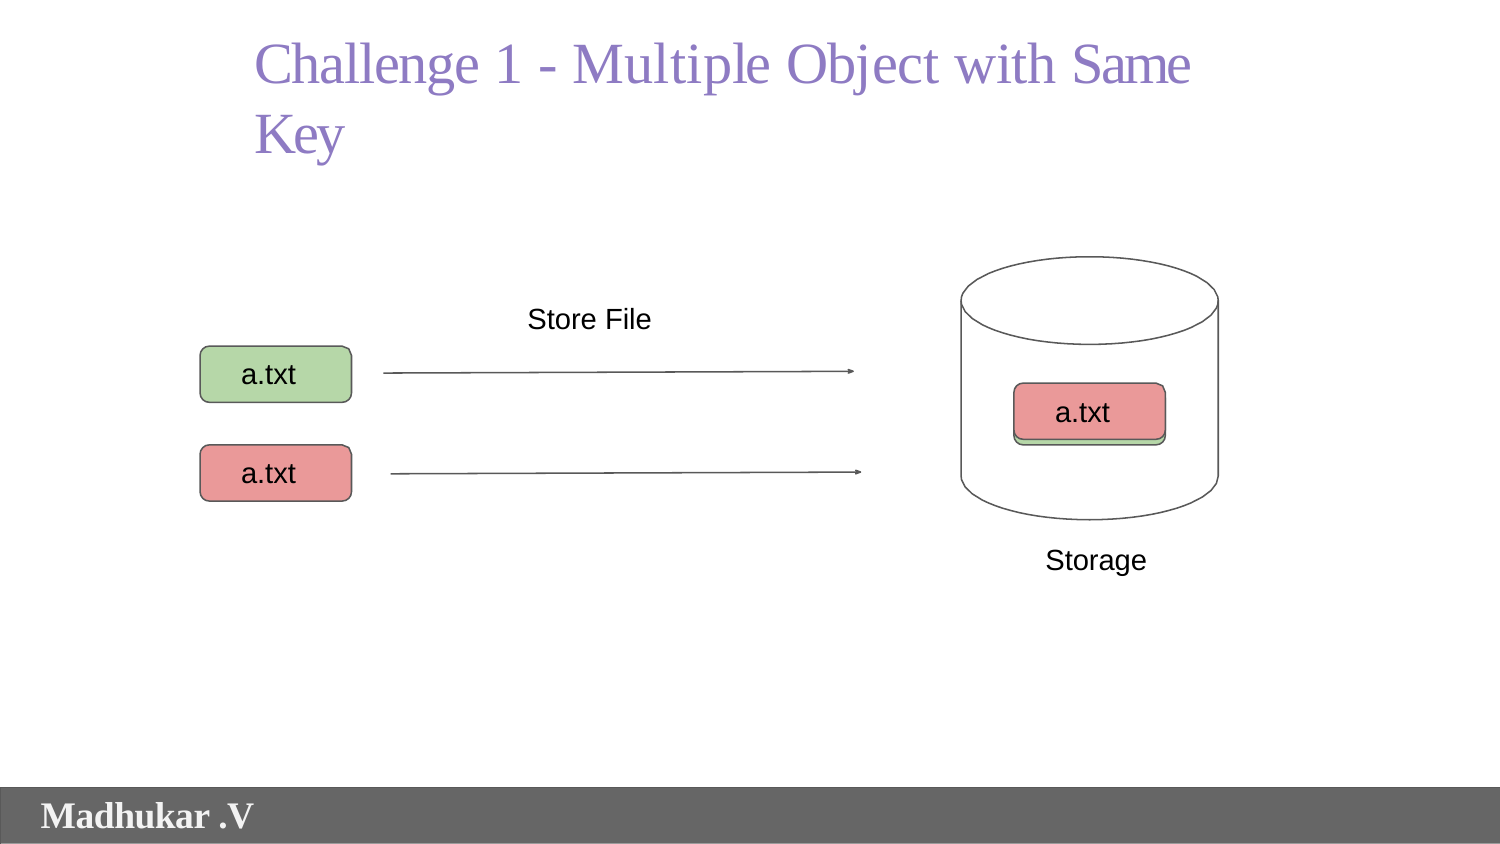

# Challenge 1 - Multiple Object with Same Key

Store File

a.txt

a.txt

a.txt

Storage

Madhukar .V